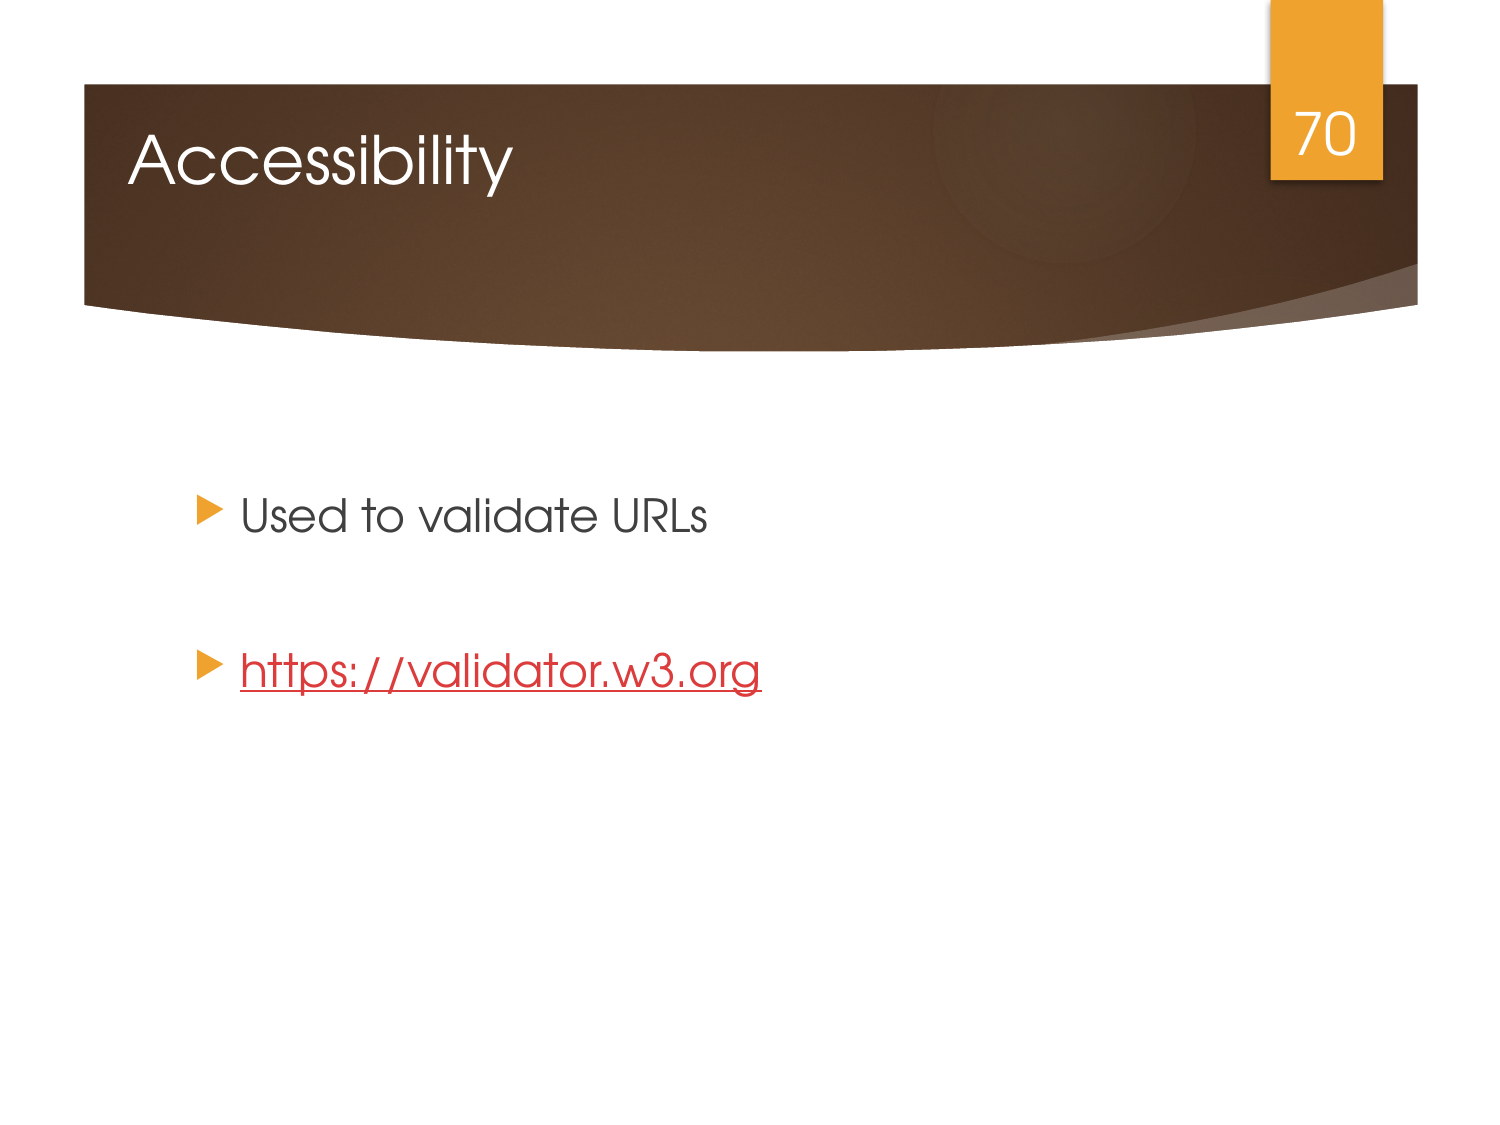

70
# Accessibility

Used to validate URLs

https://validator.w3.org